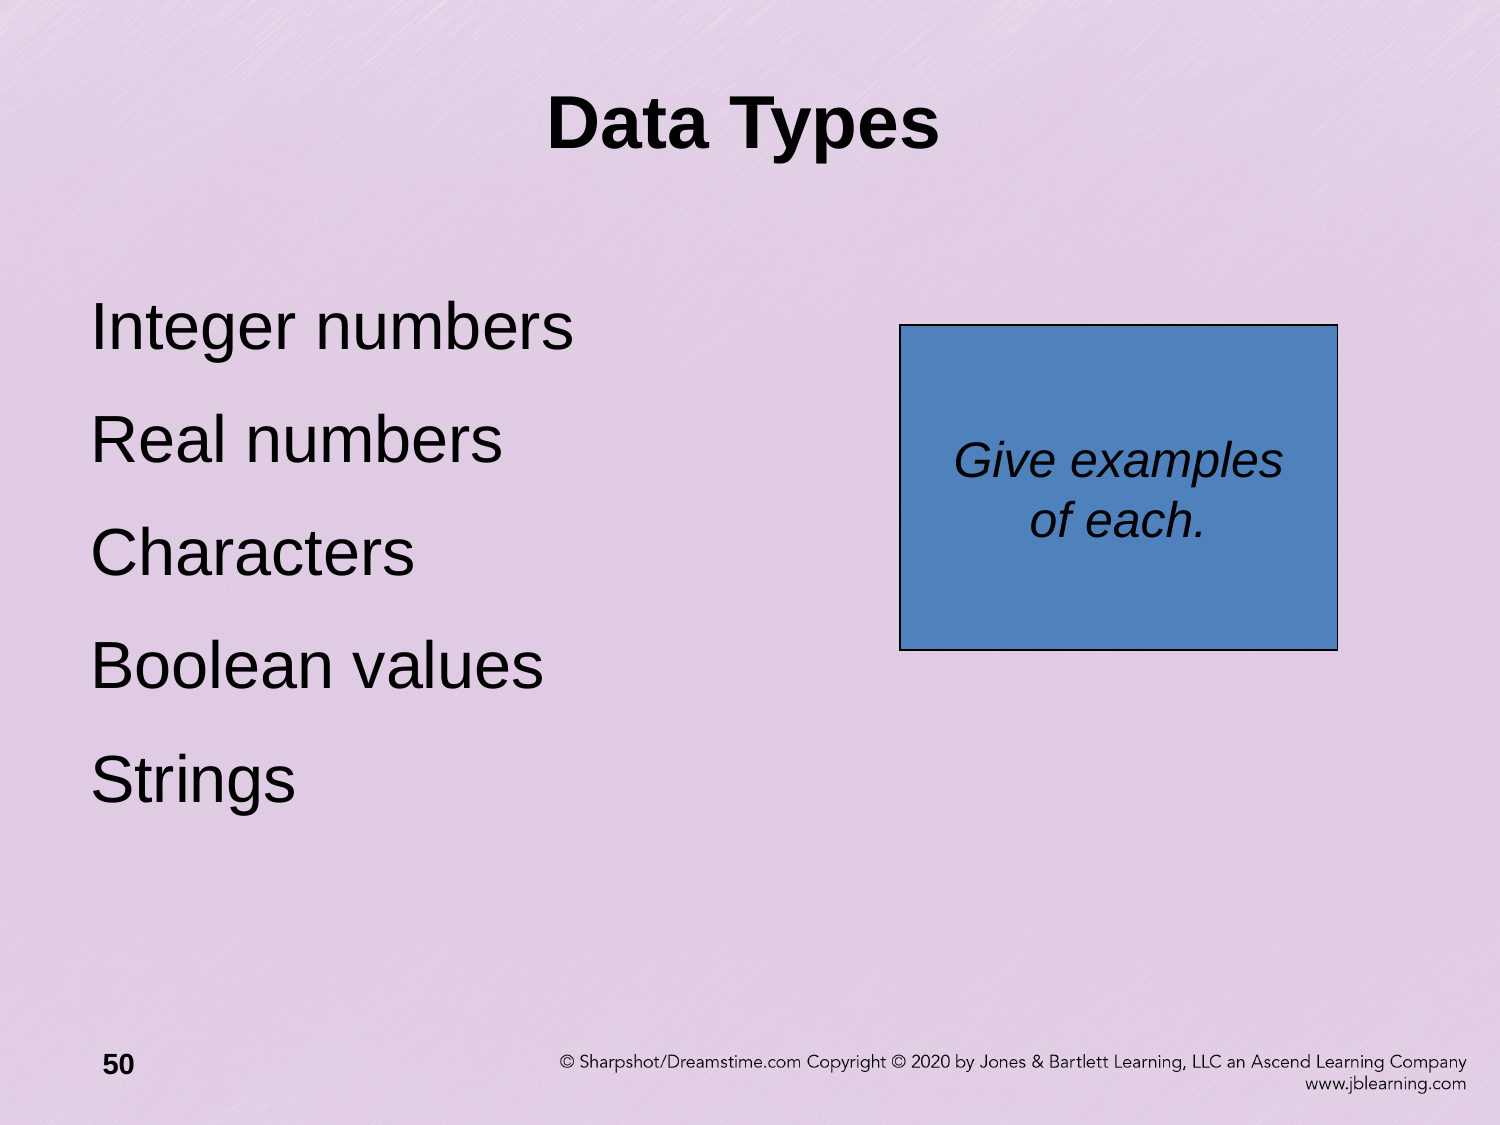

# Data Types
Integer numbers
Real numbers
Characters
Boolean values
Strings
Give examples
of each.
50